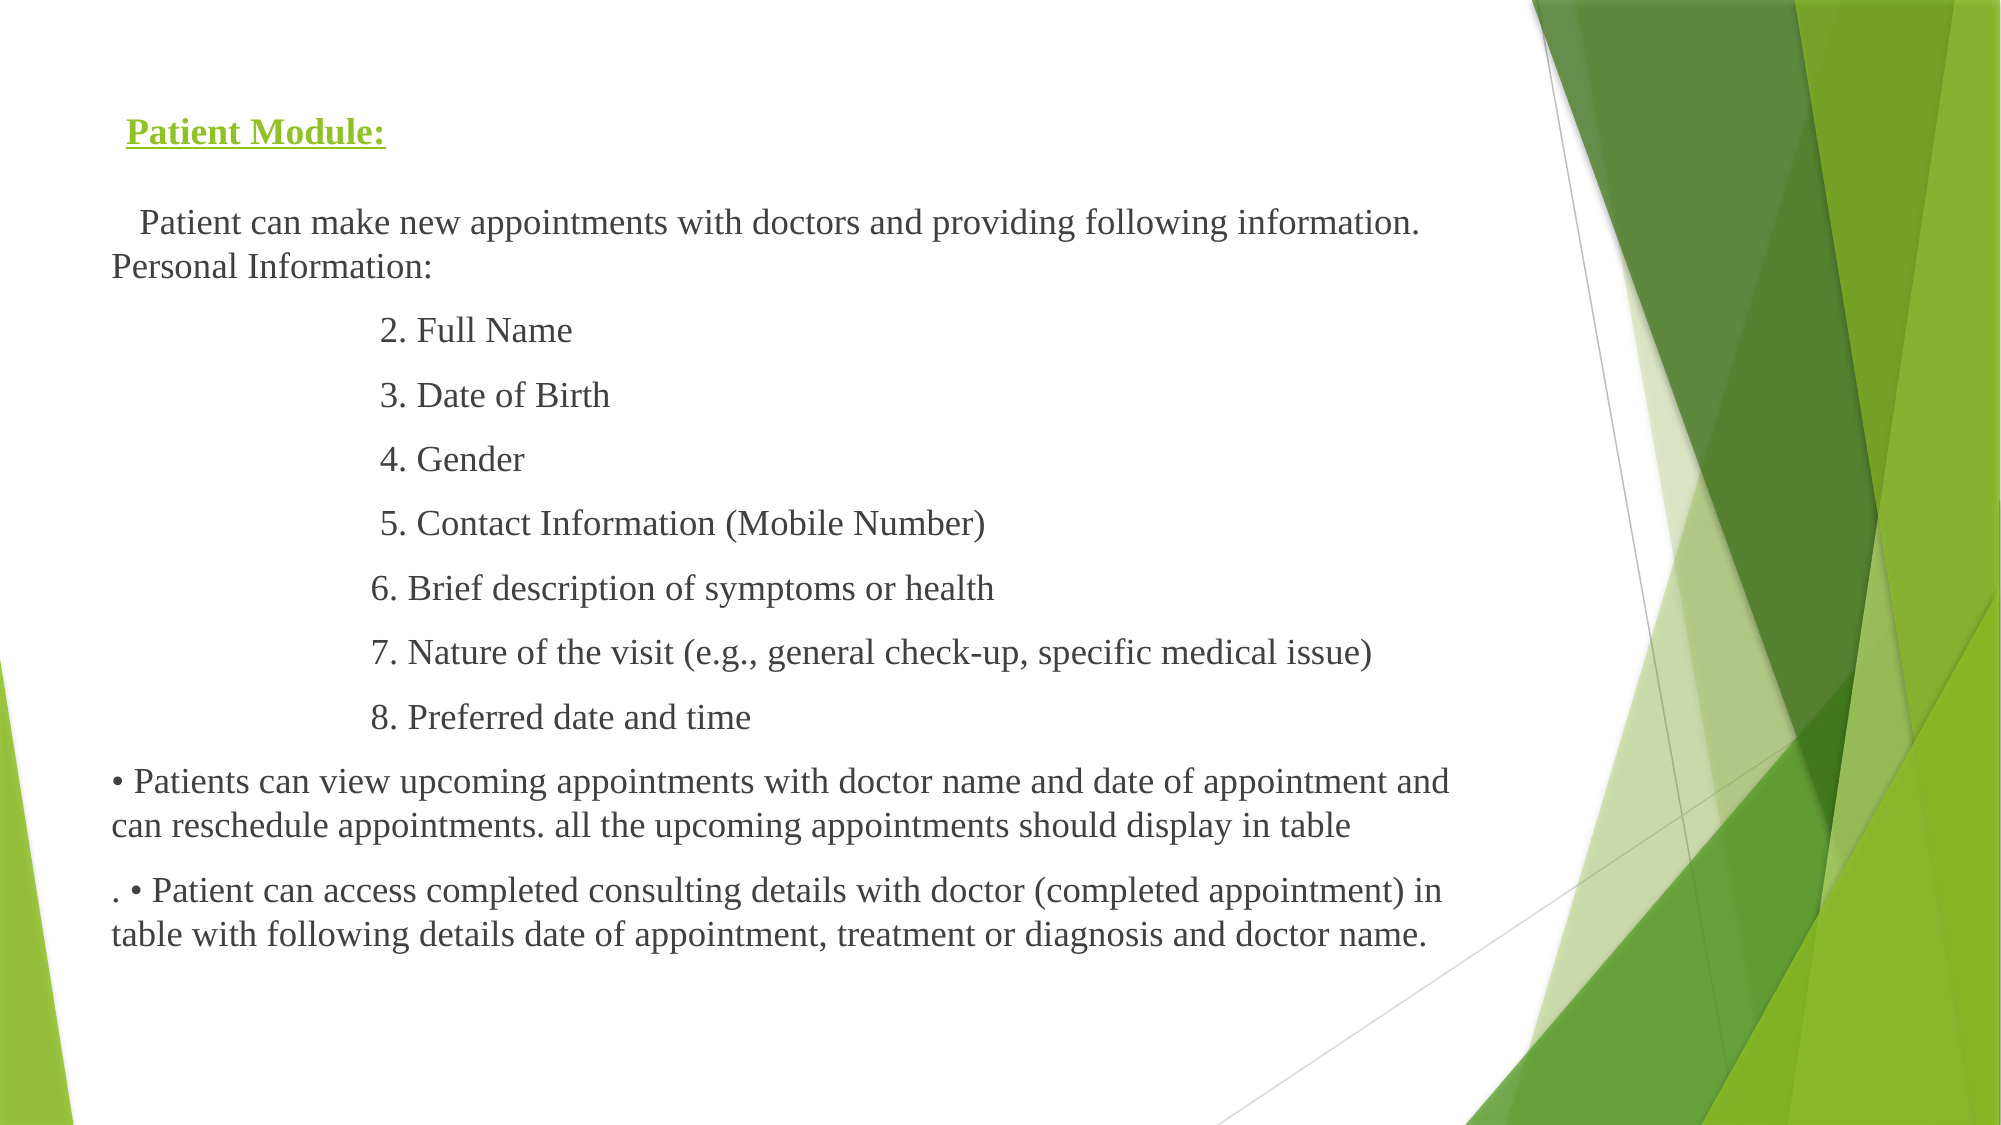

# Patient Module:
   Patient can make new appointments with doctors and providing following information.  Personal Information:
                             2. Full Name
                             3. Date of Birth
                             4. Gender
                             5. Contact Information (Mobile Number)
                            6. Brief description of symptoms or health
                            7. Nature of the visit (e.g., general check-up, specific medical issue)
                            8. Preferred date and time
• Patients can view upcoming appointments with doctor name and date of appointment and can reschedule appointments. all the upcoming appointments should display in table
. • Patient can access completed consulting details with doctor (completed appointment) in table with following details date of appointment, treatment or diagnosis and doctor name.